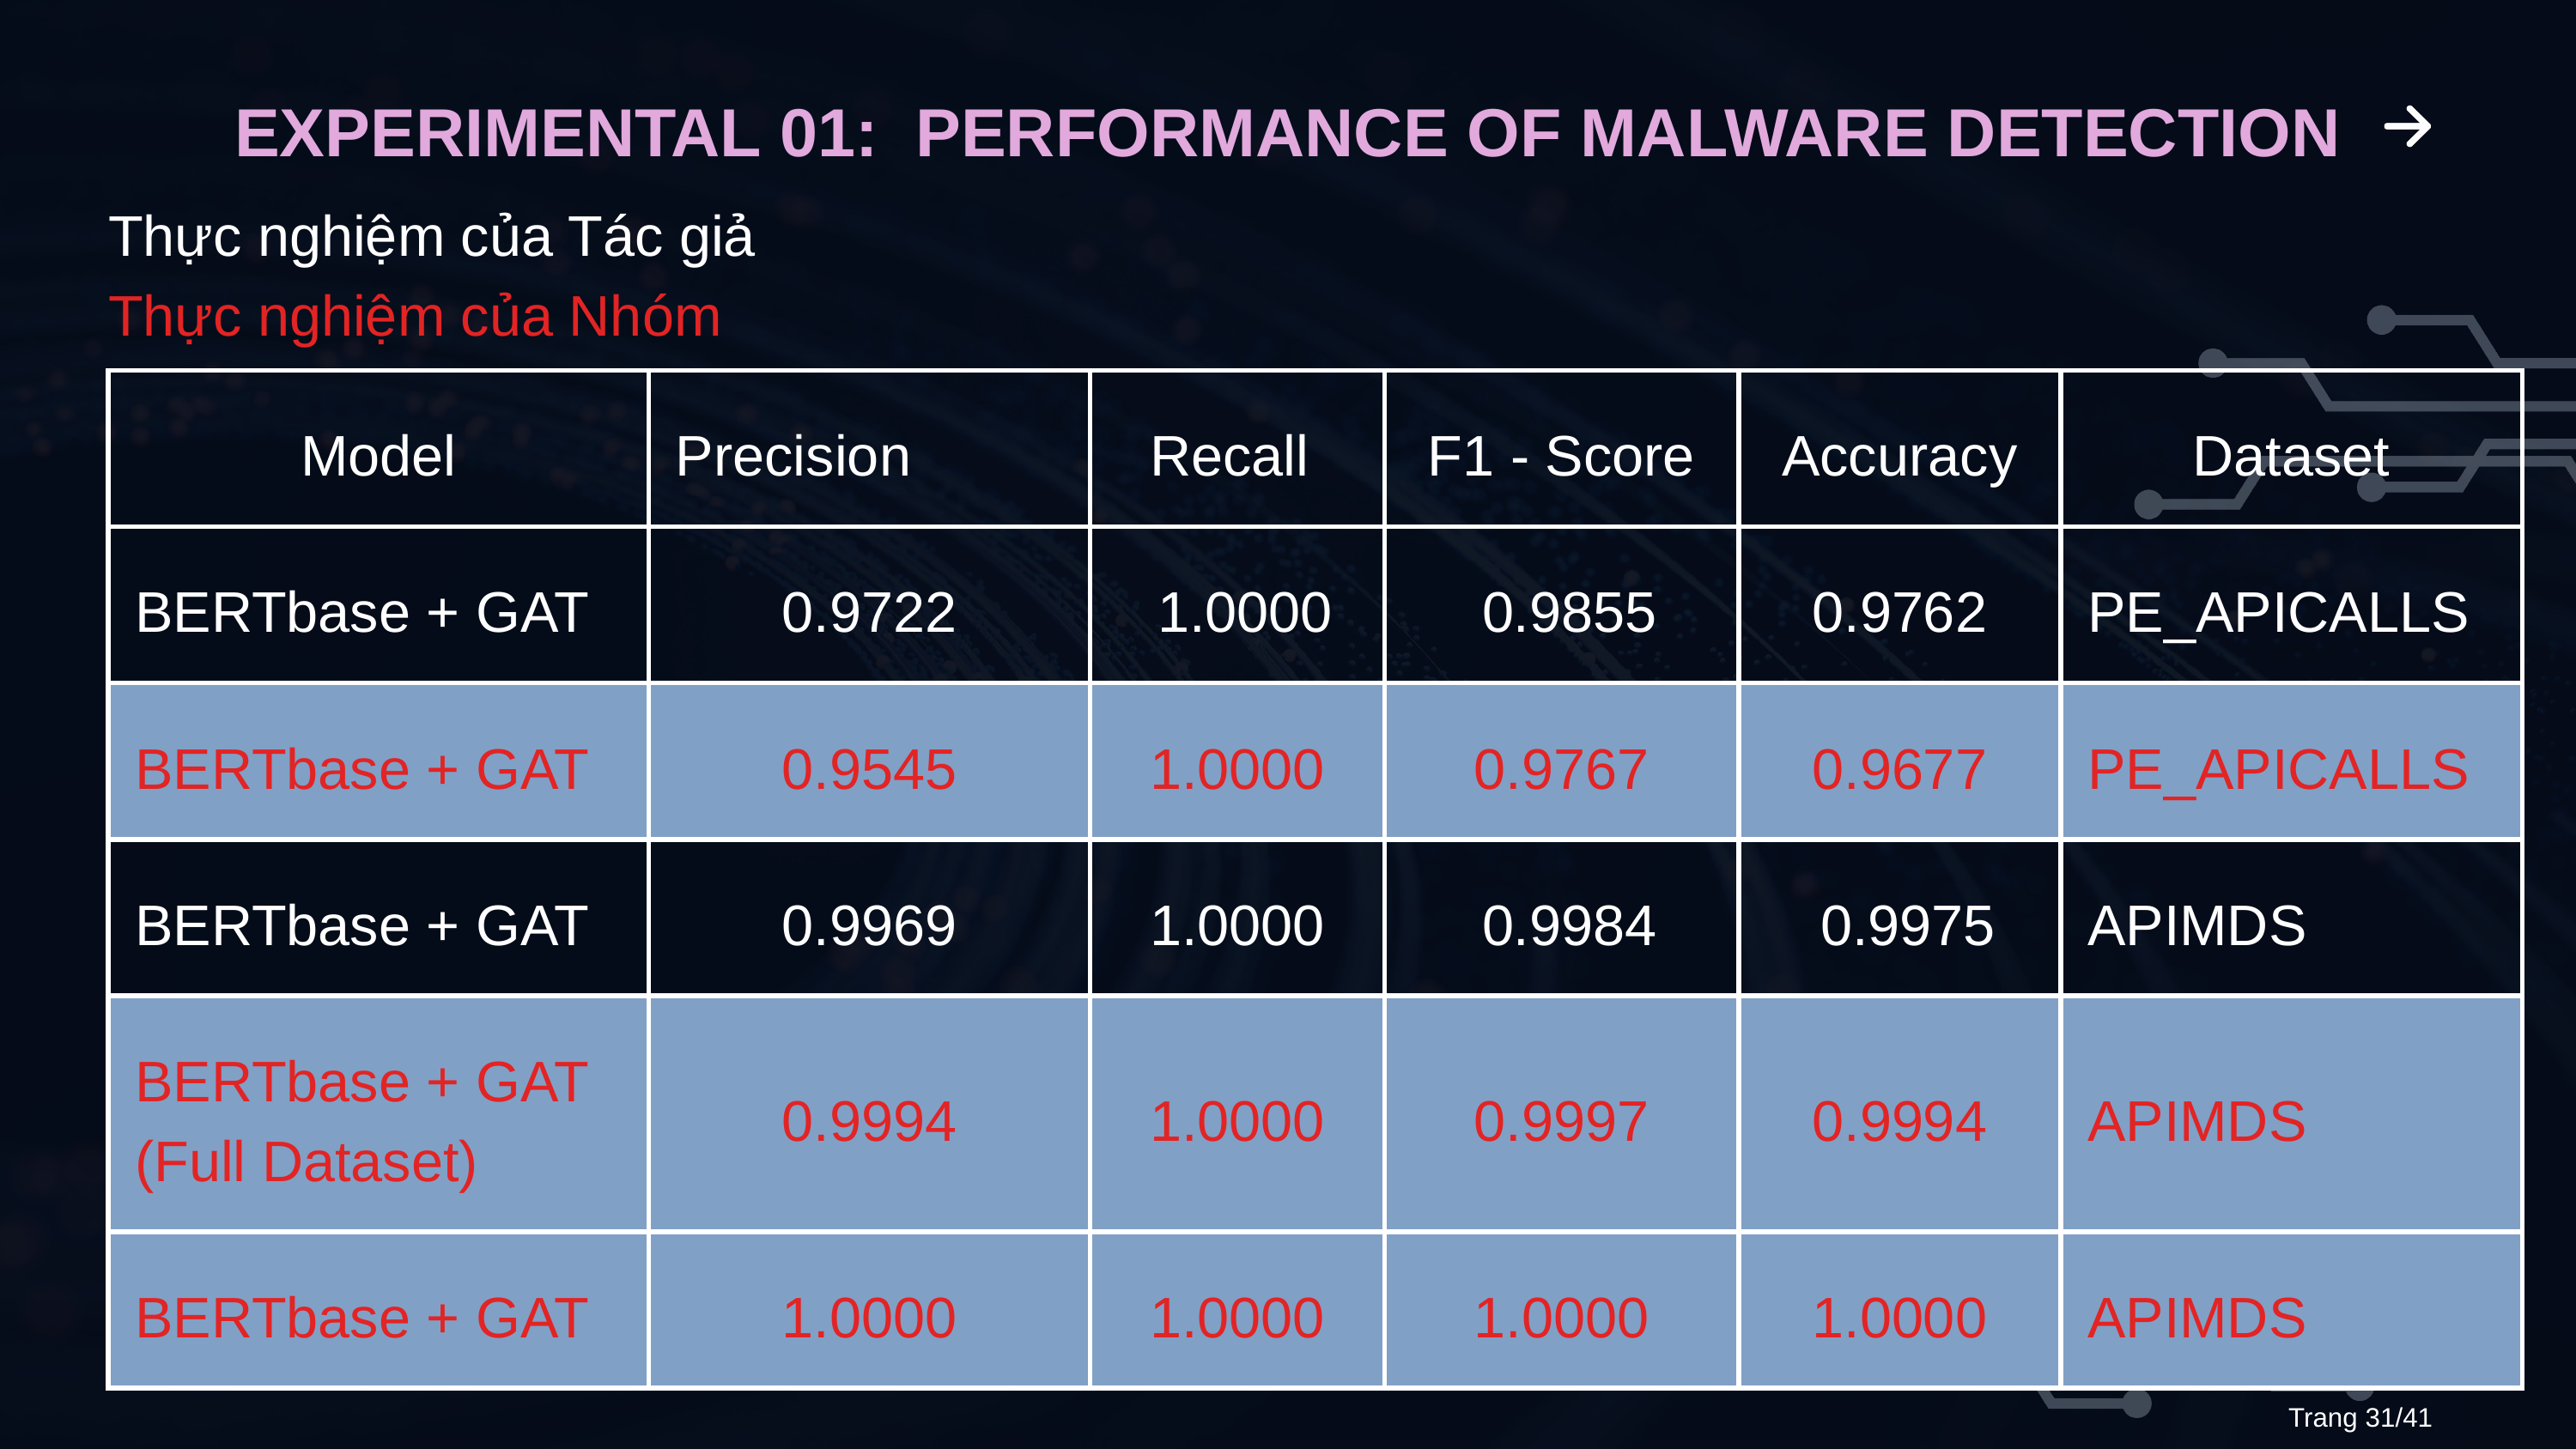

EXPERIMENTAL 01:  PERFORMANCE OF MALWARE DETECTION

Thực nghiệm của Tác giả
Thực nghiệm của Nhóm

| Model | Precision | Recall | F1 - Score | Accuracy | Dataset |
| --- | --- | --- | --- | --- | --- |
| BERTbase + GAT | 0.9722 | 1.0000 | 0.9855 | 0.9762 | PE\_APICALLS |
| BERTbase + GAT | 0.9545 | 1.0000 | 0.9767 | 0.9677 | PE\_APICALLS |
| BERTbase + GAT | 0.9969 | 1.0000 | 0.9984 | 0.9975 | APIMDS |
| BERTbase + GAT (Full Dataset) | 0.9994 | 1.0000 | 0.9997 | 0.9994 | APIMDS |
| BERTbase + GAT | 1.0000 | 1.0000 | 1.0000 | 1.0000 | APIMDS |

Trang 31/41